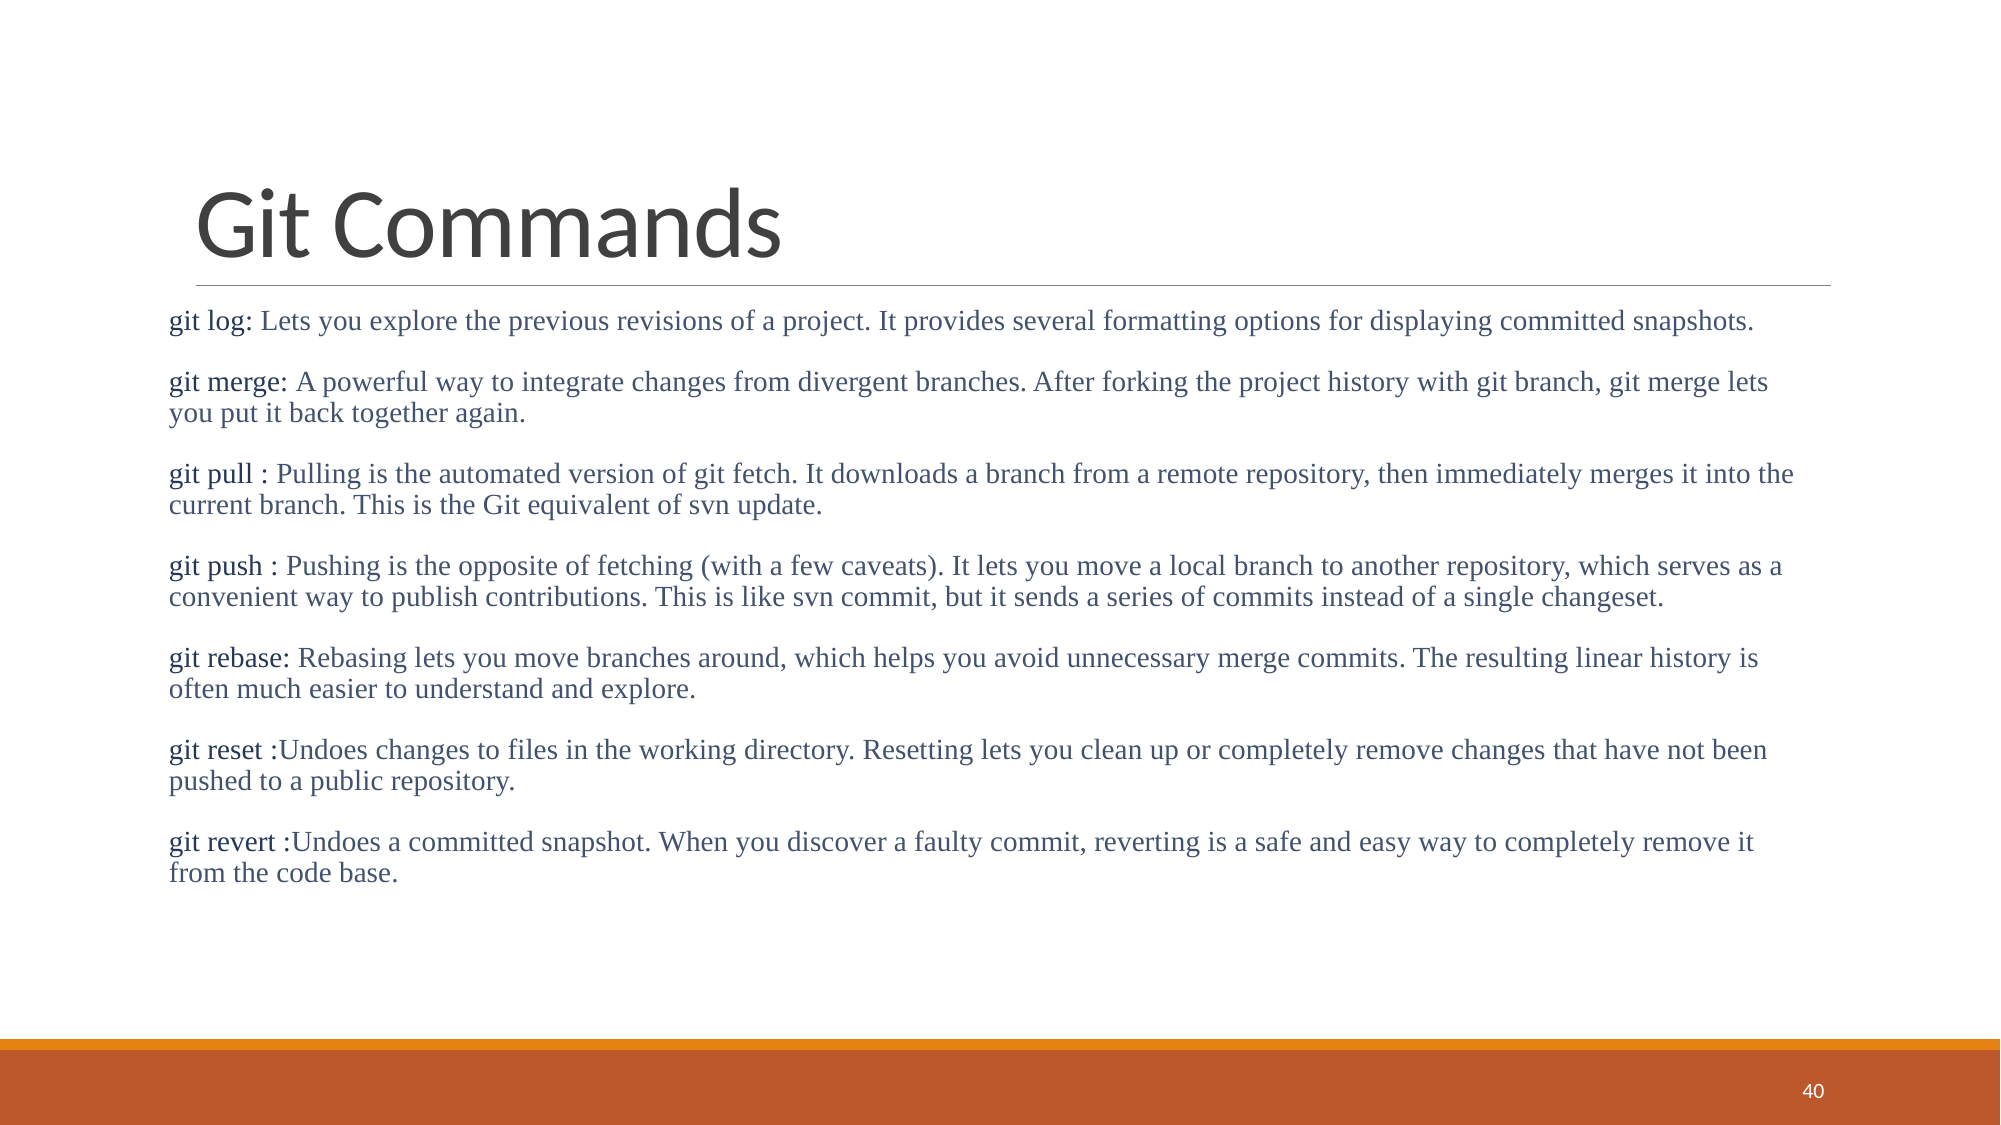

# Git Commands
git log: Lets you explore the previous revisions of a project. It provides several formatting options for displaying committed snapshots.
git merge: A powerful way to integrate changes from divergent branches. After forking the project history with git branch, git merge lets you put it back together again.
git pull : Pulling is the automated version of git fetch. It downloads a branch from a remote repository, then immediately merges it into the current branch. This is the Git equivalent of svn update.
git push : Pushing is the opposite of fetching (with a few caveats). It lets you move a local branch to another repository, which serves as a convenient way to publish contributions. This is like svn commit, but it sends a series of commits instead of a single changeset.
git rebase: Rebasing lets you move branches around, which helps you avoid unnecessary merge commits. The resulting linear history is often much easier to understand and explore.
git reset :Undoes changes to files in the working directory. Resetting lets you clean up or completely remove changes that have not been pushed to a public repository.
git revert :Undoes a committed snapshot. When you discover a faulty commit, reverting is a safe and easy way to completely remove it from the code base.

40